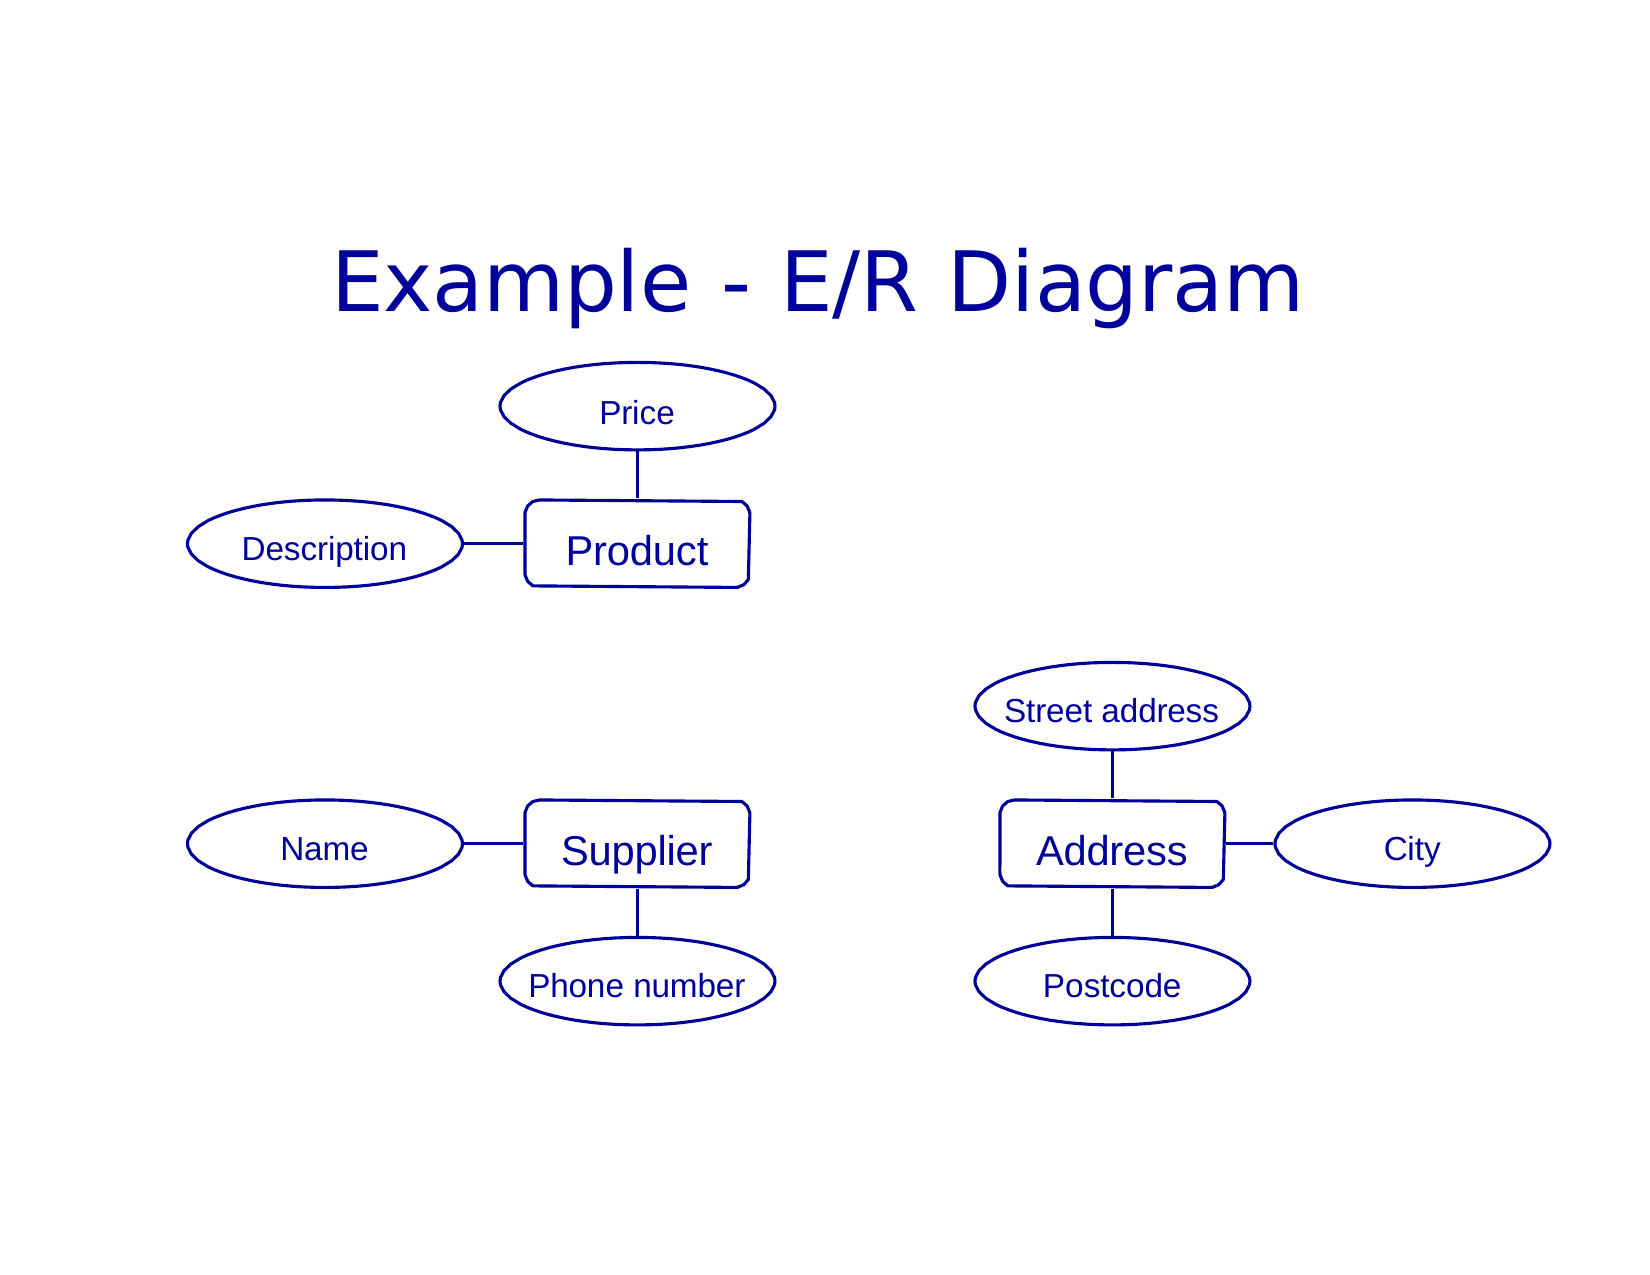

# Example - E/R Diagram

Price

Product
Description

Street address

Supplier
Address
Name
City

Phone number
Postcode